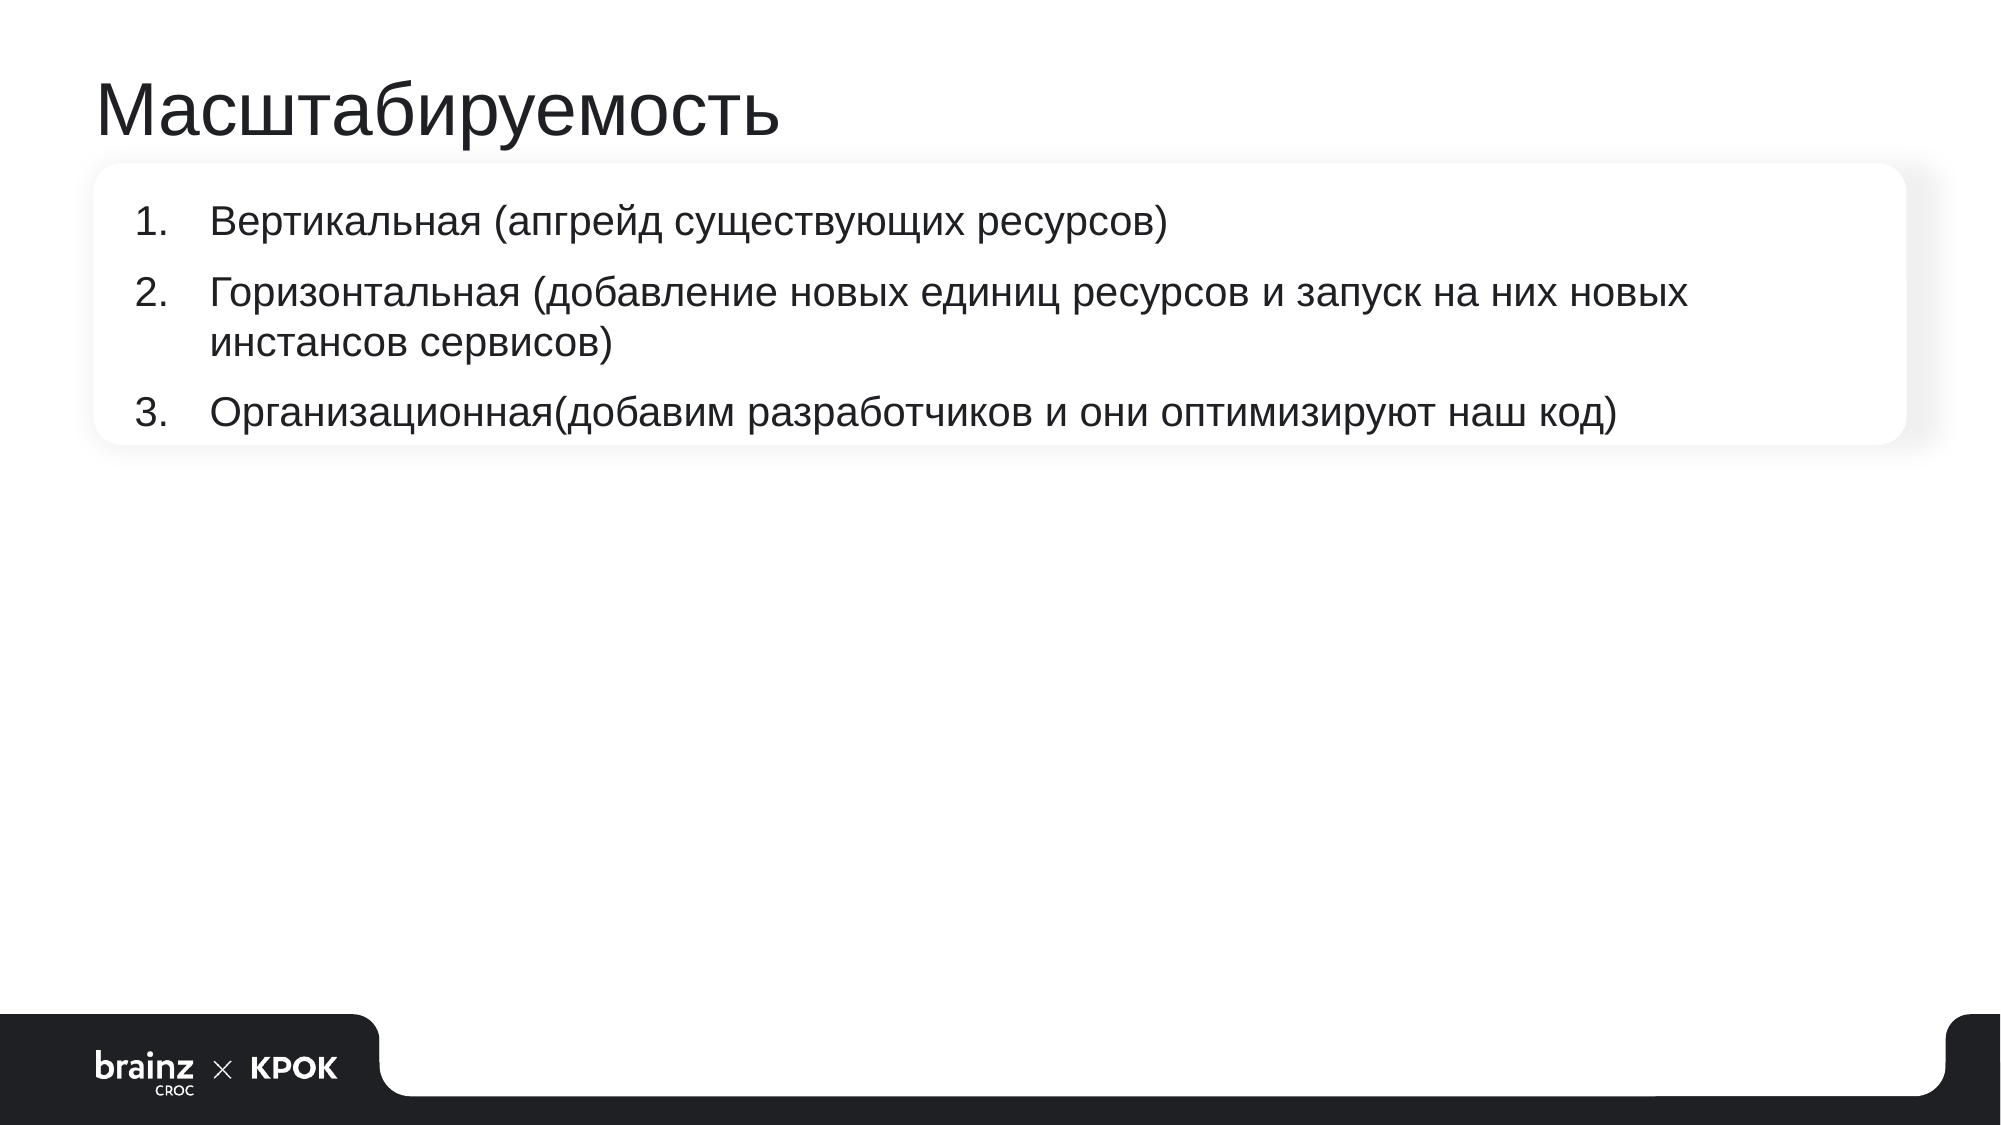

# Масштабируемость

Вертикальная (апгрейд существующих ресурсов)
Горизонтальная (добавление новых единиц ресурсов и запуск на них новых инстансов сервисов)
Организационная(добавим разработчиков и они оптимизируют наш код)